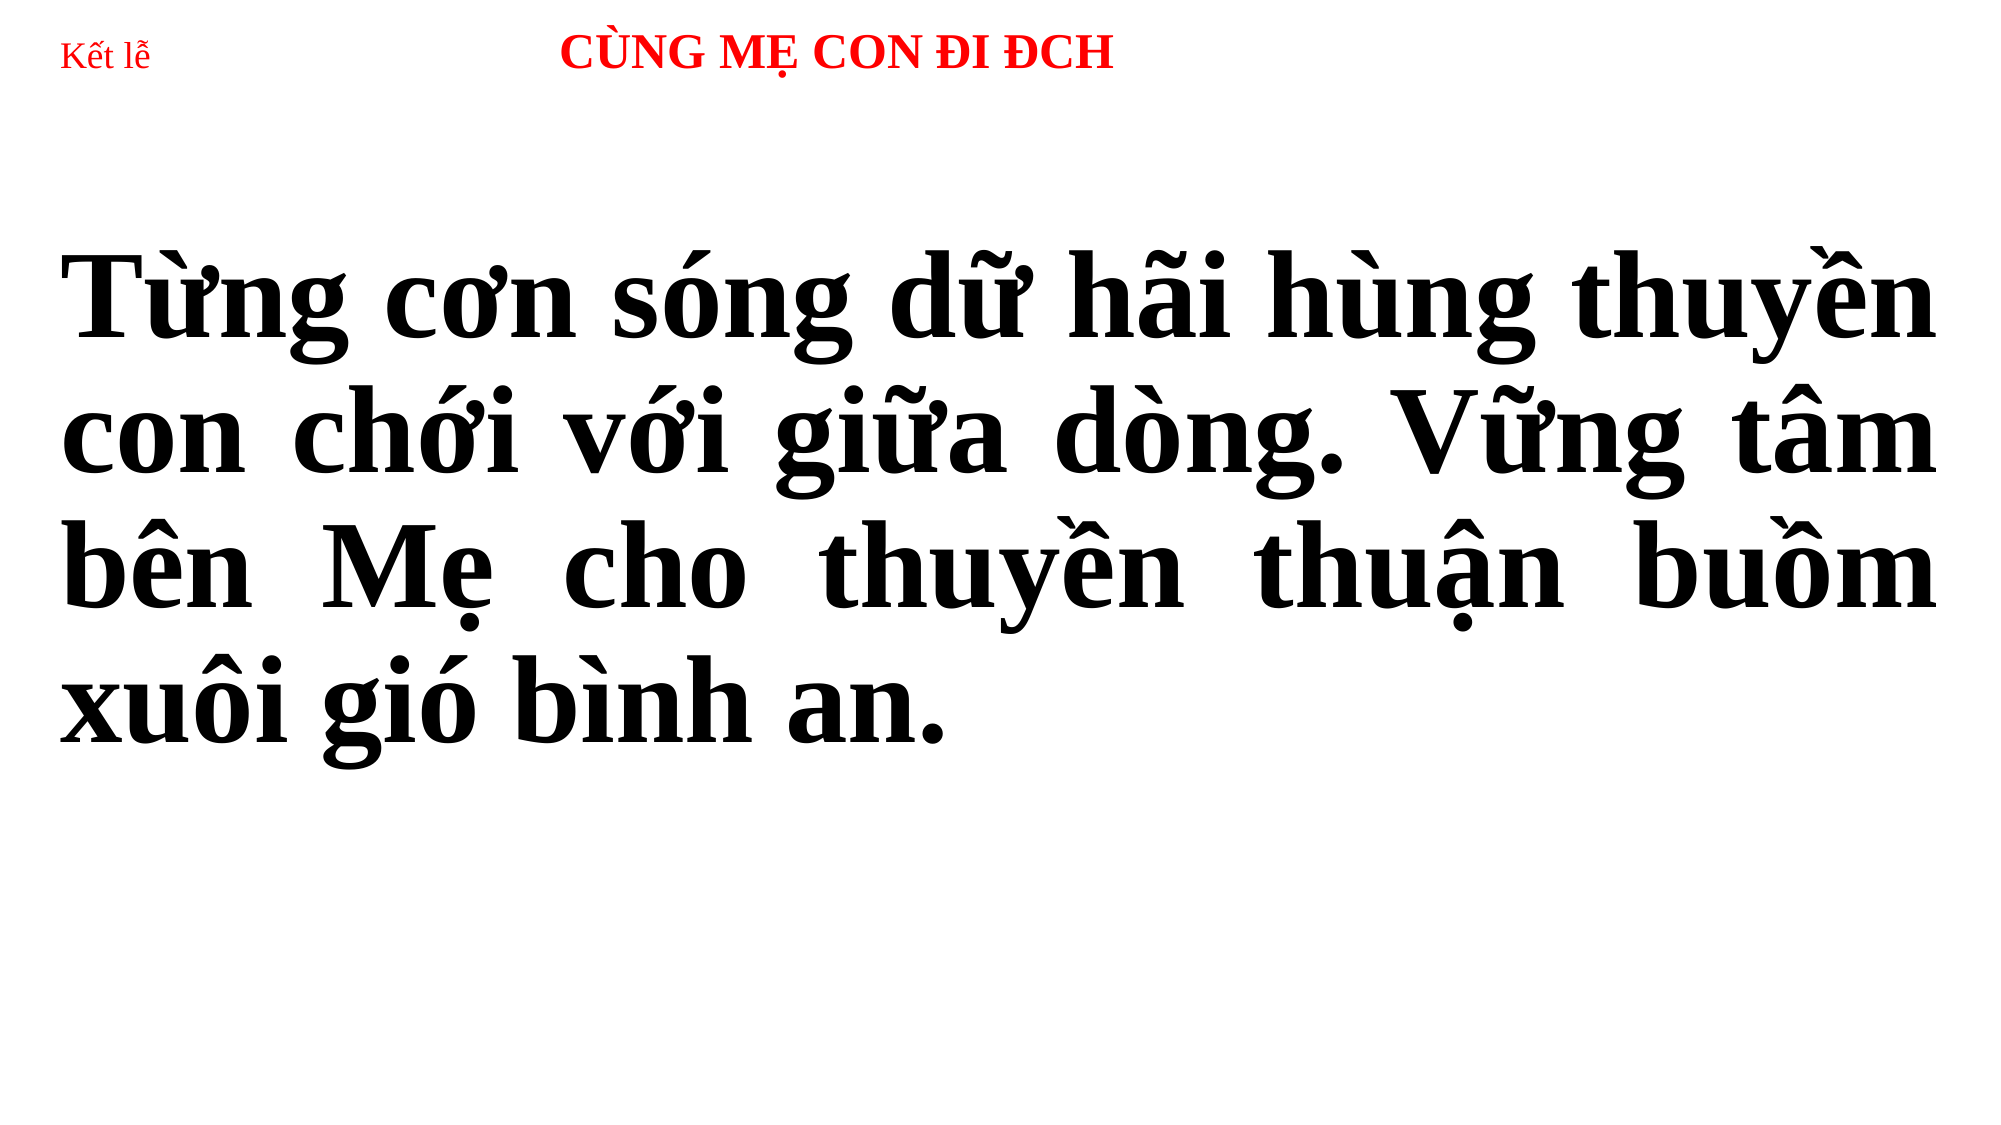

# Kết lễ                                           CÙNG MẸ CON ĐI ĐCH
Từng cơn sóng dữ hãi hùng thuyền con chới với giữa dòng. Vững tâm bên Mẹ cho thuyền thuận buồm xuôi gió bình an.